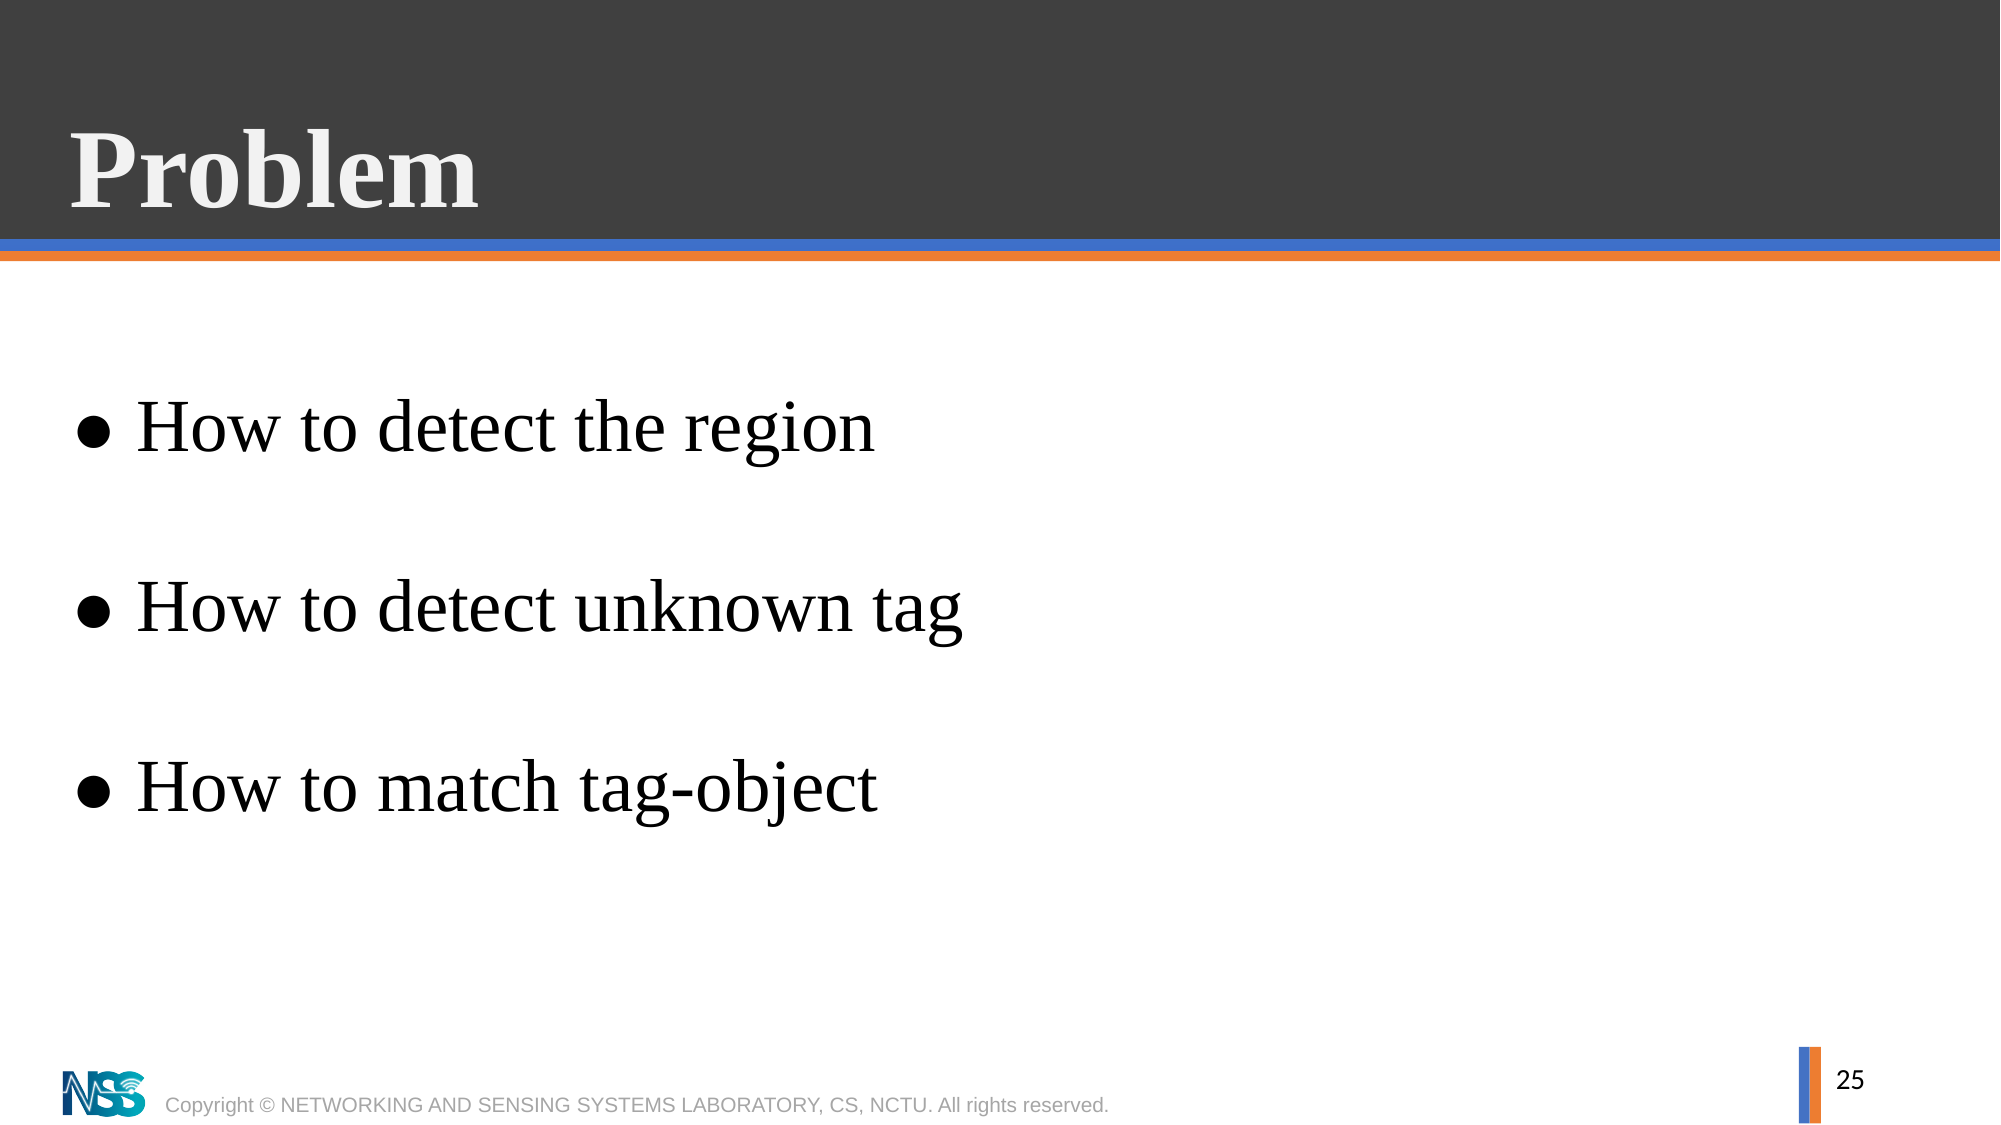

# Problem
How to detect the region
How to detect unknown tag
How to match tag-object

25